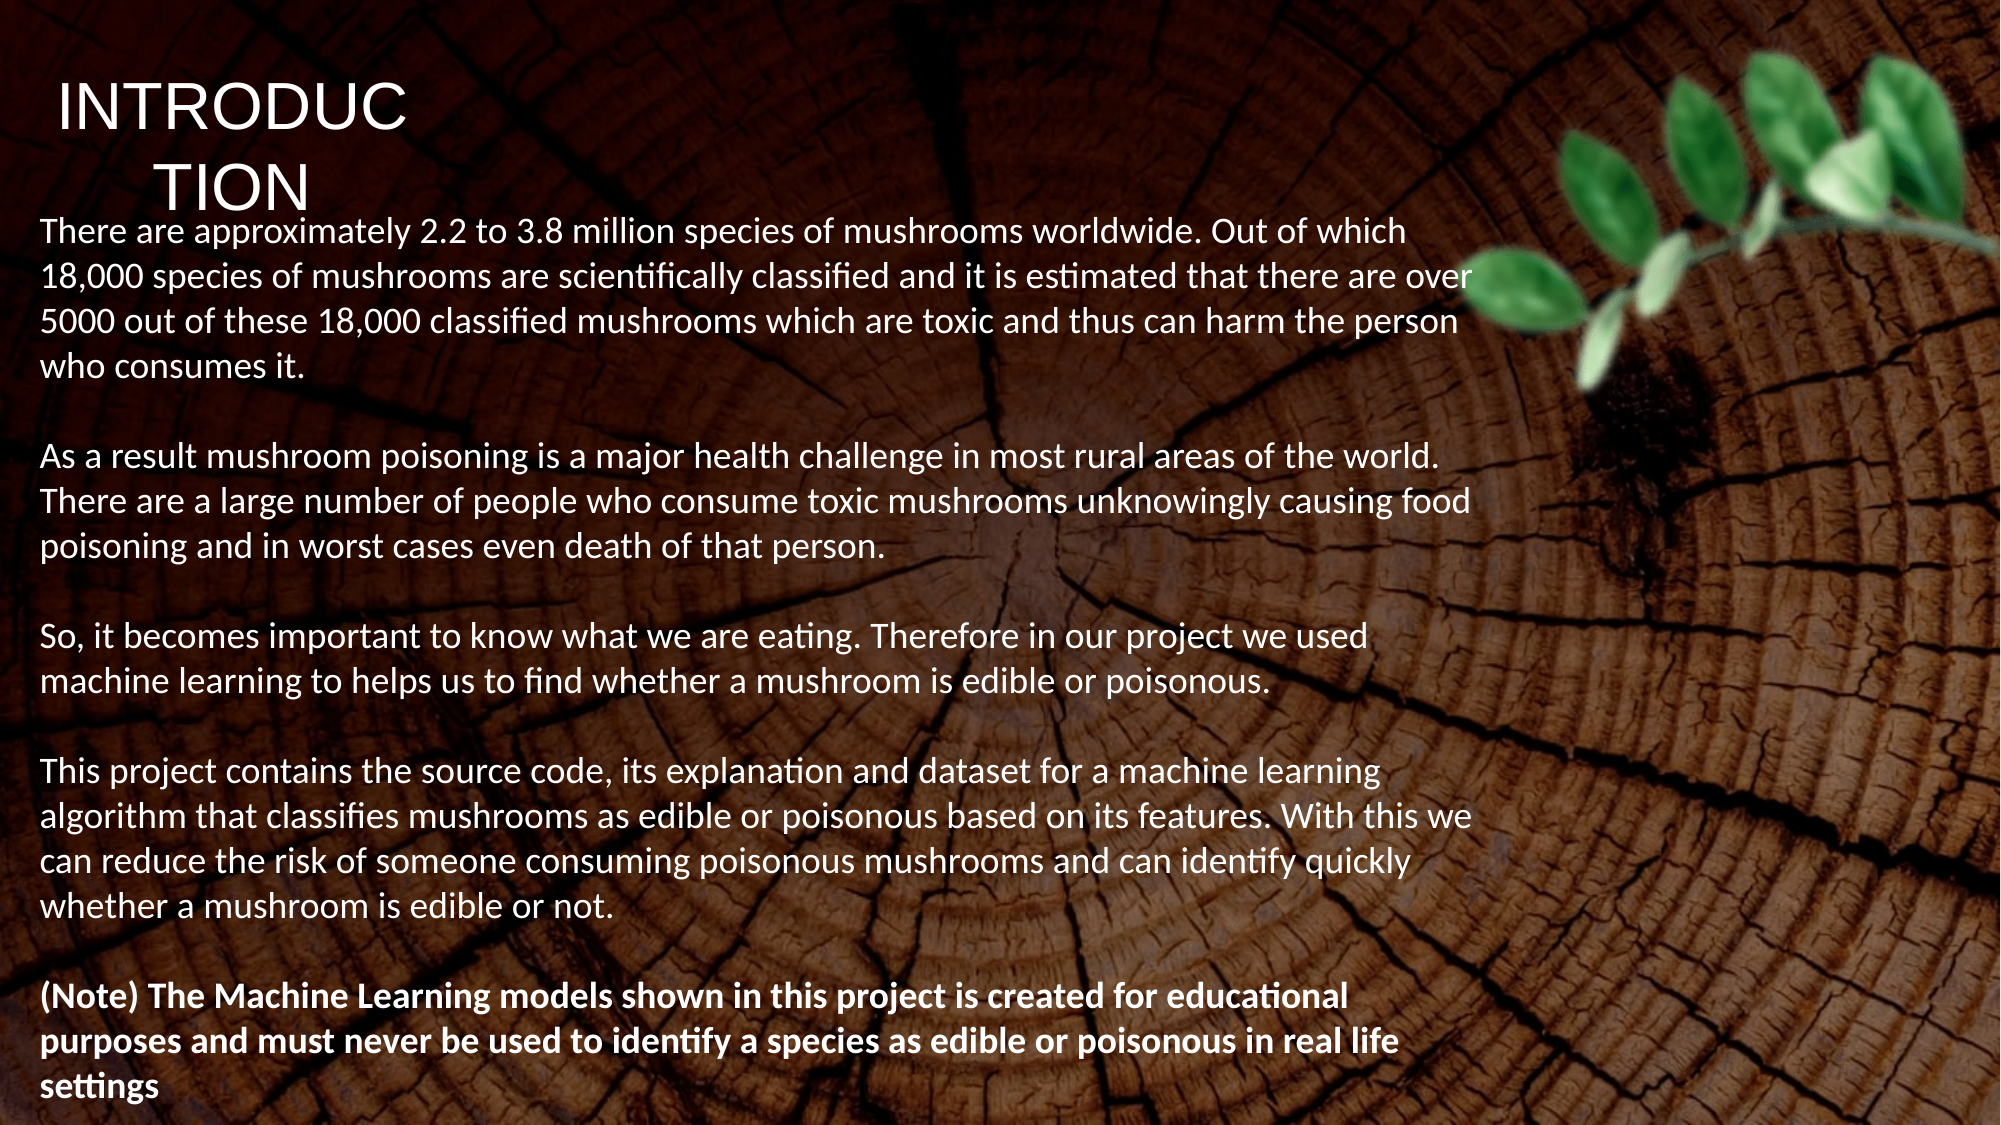

INTRODUCTION
There are approximately 2.2 to 3.8 million species of mushrooms worldwide. Out of which 18,000 species of mushrooms are scientifically classified and it is estimated that there are over 5000 out of these 18,000 classified mushrooms which are toxic and thus can harm the person who consumes it.

As a result mushroom poisoning is a major health challenge in most rural areas of the world. There are a large number of people who consume toxic mushrooms unknowingly causing food poisoning and in worst cases even death of that person.

So, it becomes important to know what we are eating. Therefore in our project we used machine learning to helps us to find whether a mushroom is edible or poisonous.

This project contains the source code, its explanation and dataset for a machine learning algorithm that classifies mushrooms as edible or poisonous based on its features. With this we can reduce the risk of someone consuming poisonous mushrooms and can identify quickly whether a mushroom is edible or not.

(Note) The Machine Learning models shown in this project is created for educational purposes and must never be used to identify a species as edible or poisonous in real life settings